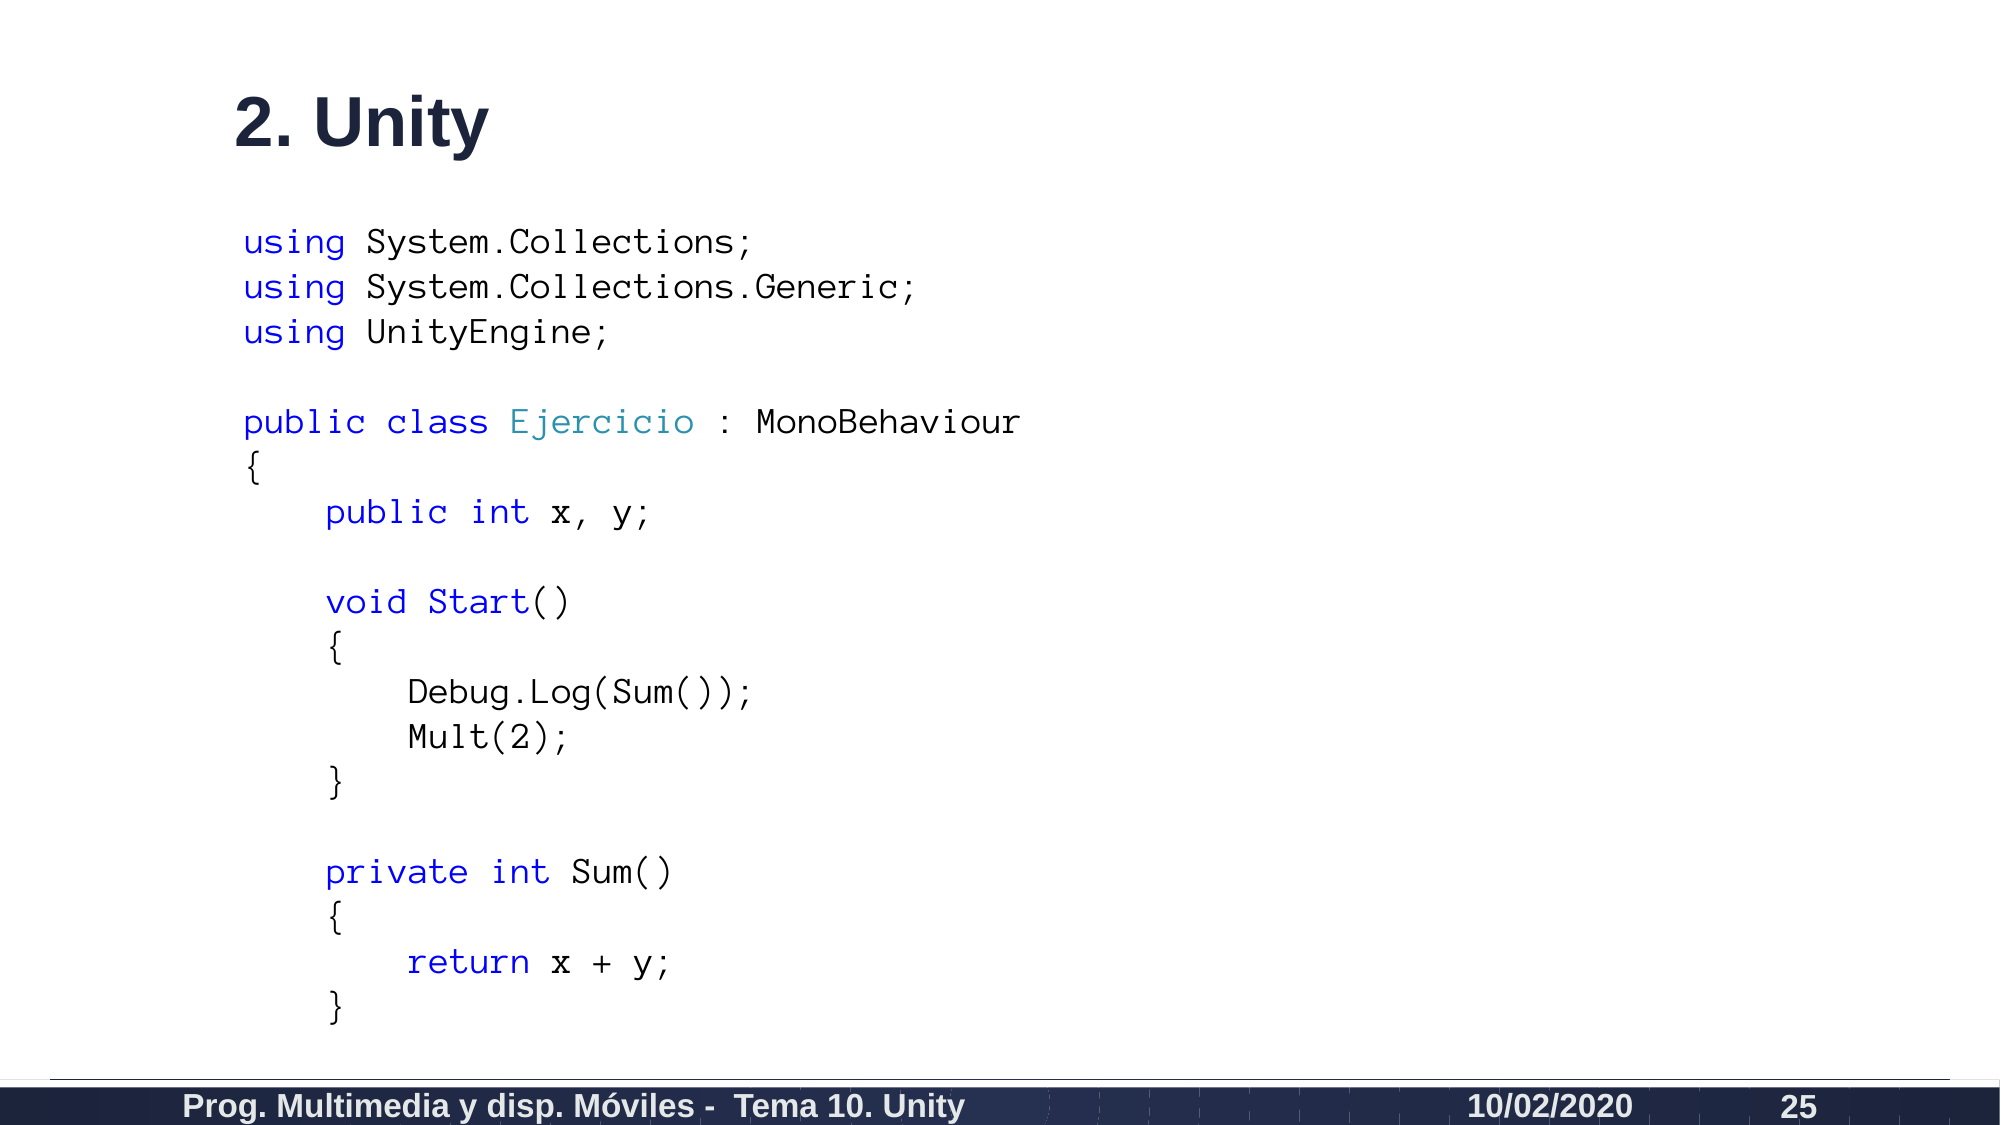

# 2. Unity
using System.Collections;
using System.Collections.Generic;
using UnityEngine;

public class Ejercicio : MonoBehaviour
{
    public int x, y;

    void Start()
    {
        Debug.Log(Sum());
        Mult(2);
    }

    private int Sum()
    {
        return x + y;
    }

Prog. Multimedia y disp. Móviles -  Tema 10. Unity
10/02/2020
25